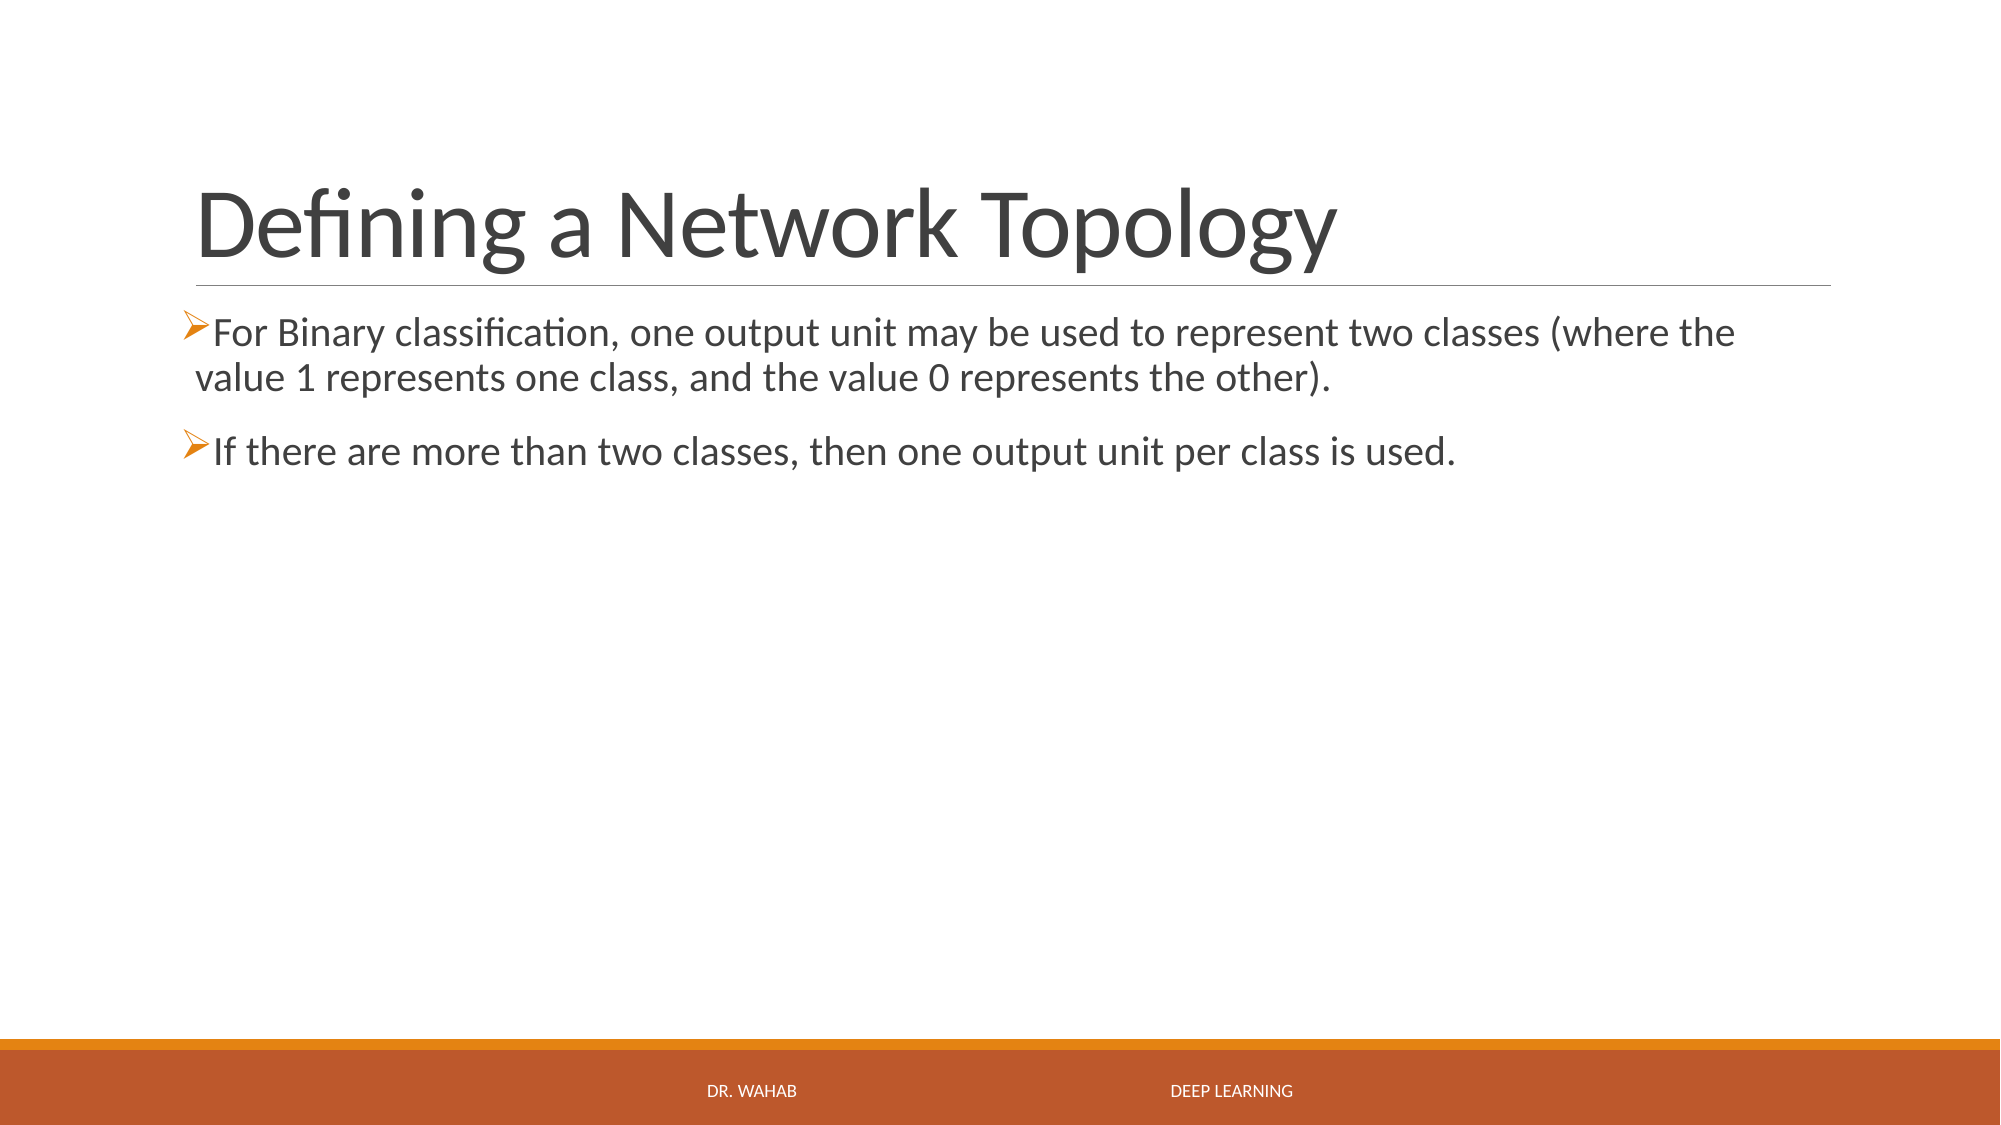

# Defining a Network Topology
For Binary classification, one output unit may be used to represent two classes (where the value 1 represents one class, and the value 0 represents the other).
If there are more than two classes, then one output unit per class is used.
DR. WAHAB                                                                                        Deep Learning